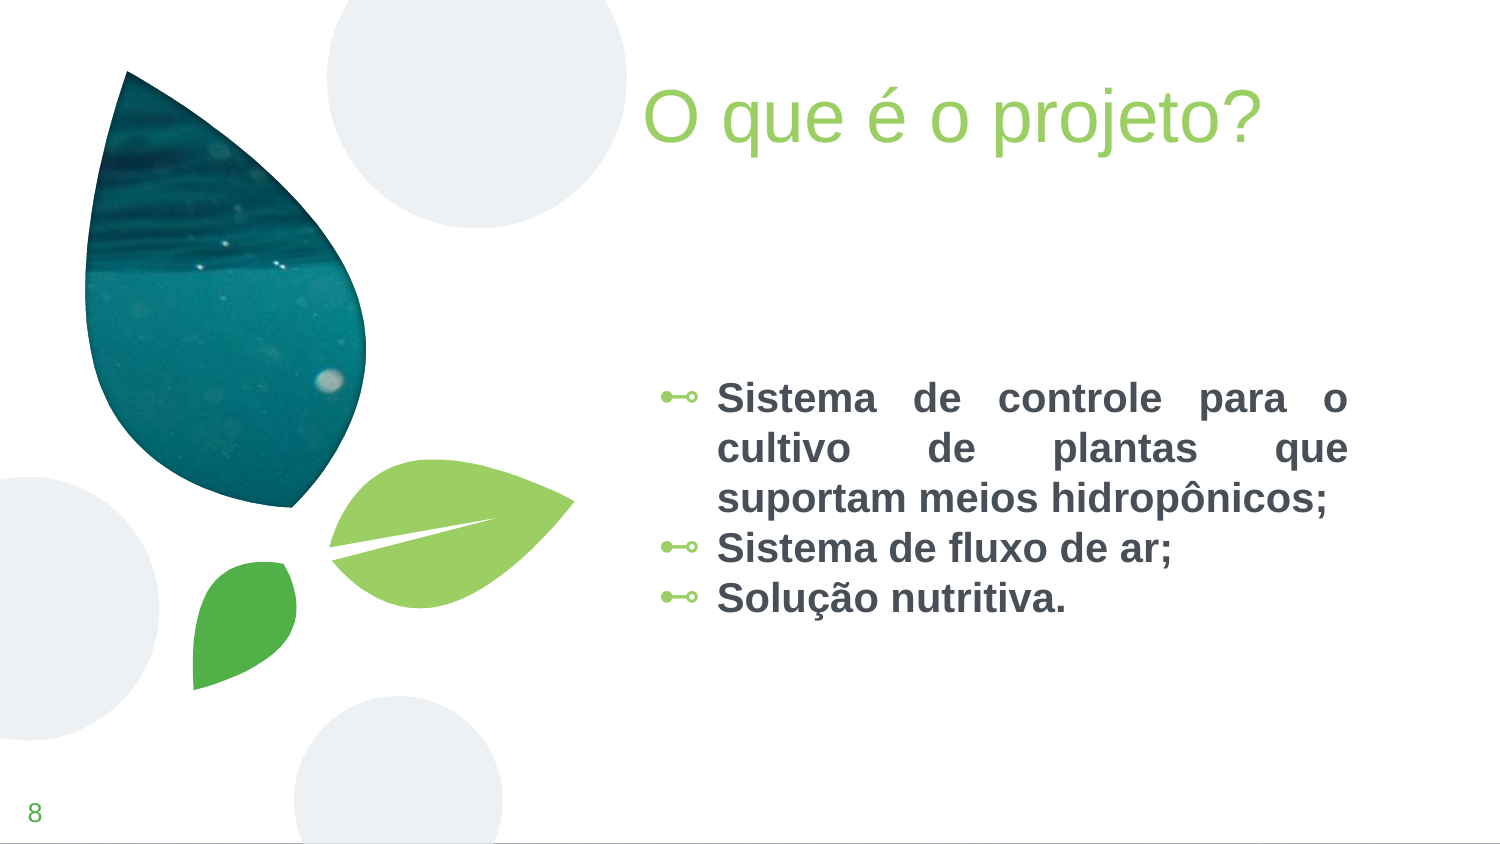

# O que é o projeto?
Sistema de controle para o cultivo de plantas que suportam meios hidropônicos;
Sistema de fluxo de ar;
Solução nutritiva.
8